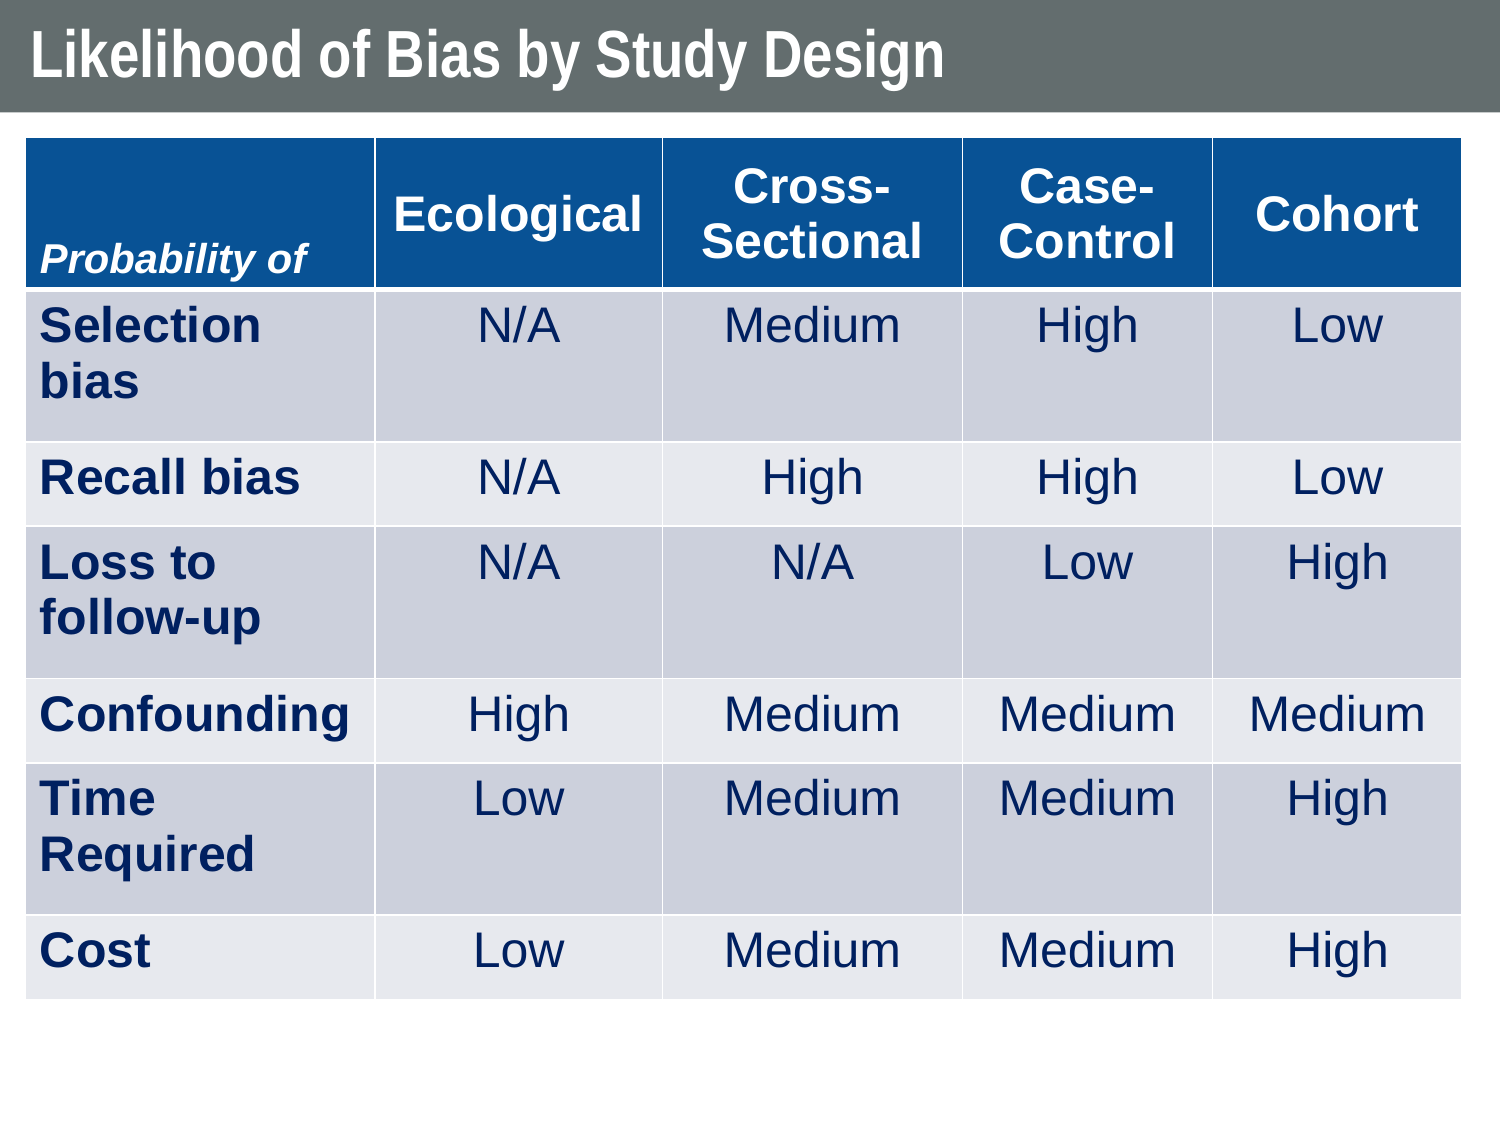

# Likelihood of Bias by Study Design
| Probability of | Ecological | Cross-Sectional | Case-Control | Cohort |
| --- | --- | --- | --- | --- |
| Selection bias | N/A | Medium | High | Low |
| Recall bias | N/A | High | High | Low |
| Loss to follow-up | N/A | N/A | Low | High |
| Confounding | High | Medium | Medium | Medium |
| Time Required | Low | Medium | Medium | High |
| Cost | Low | Medium | Medium | High |